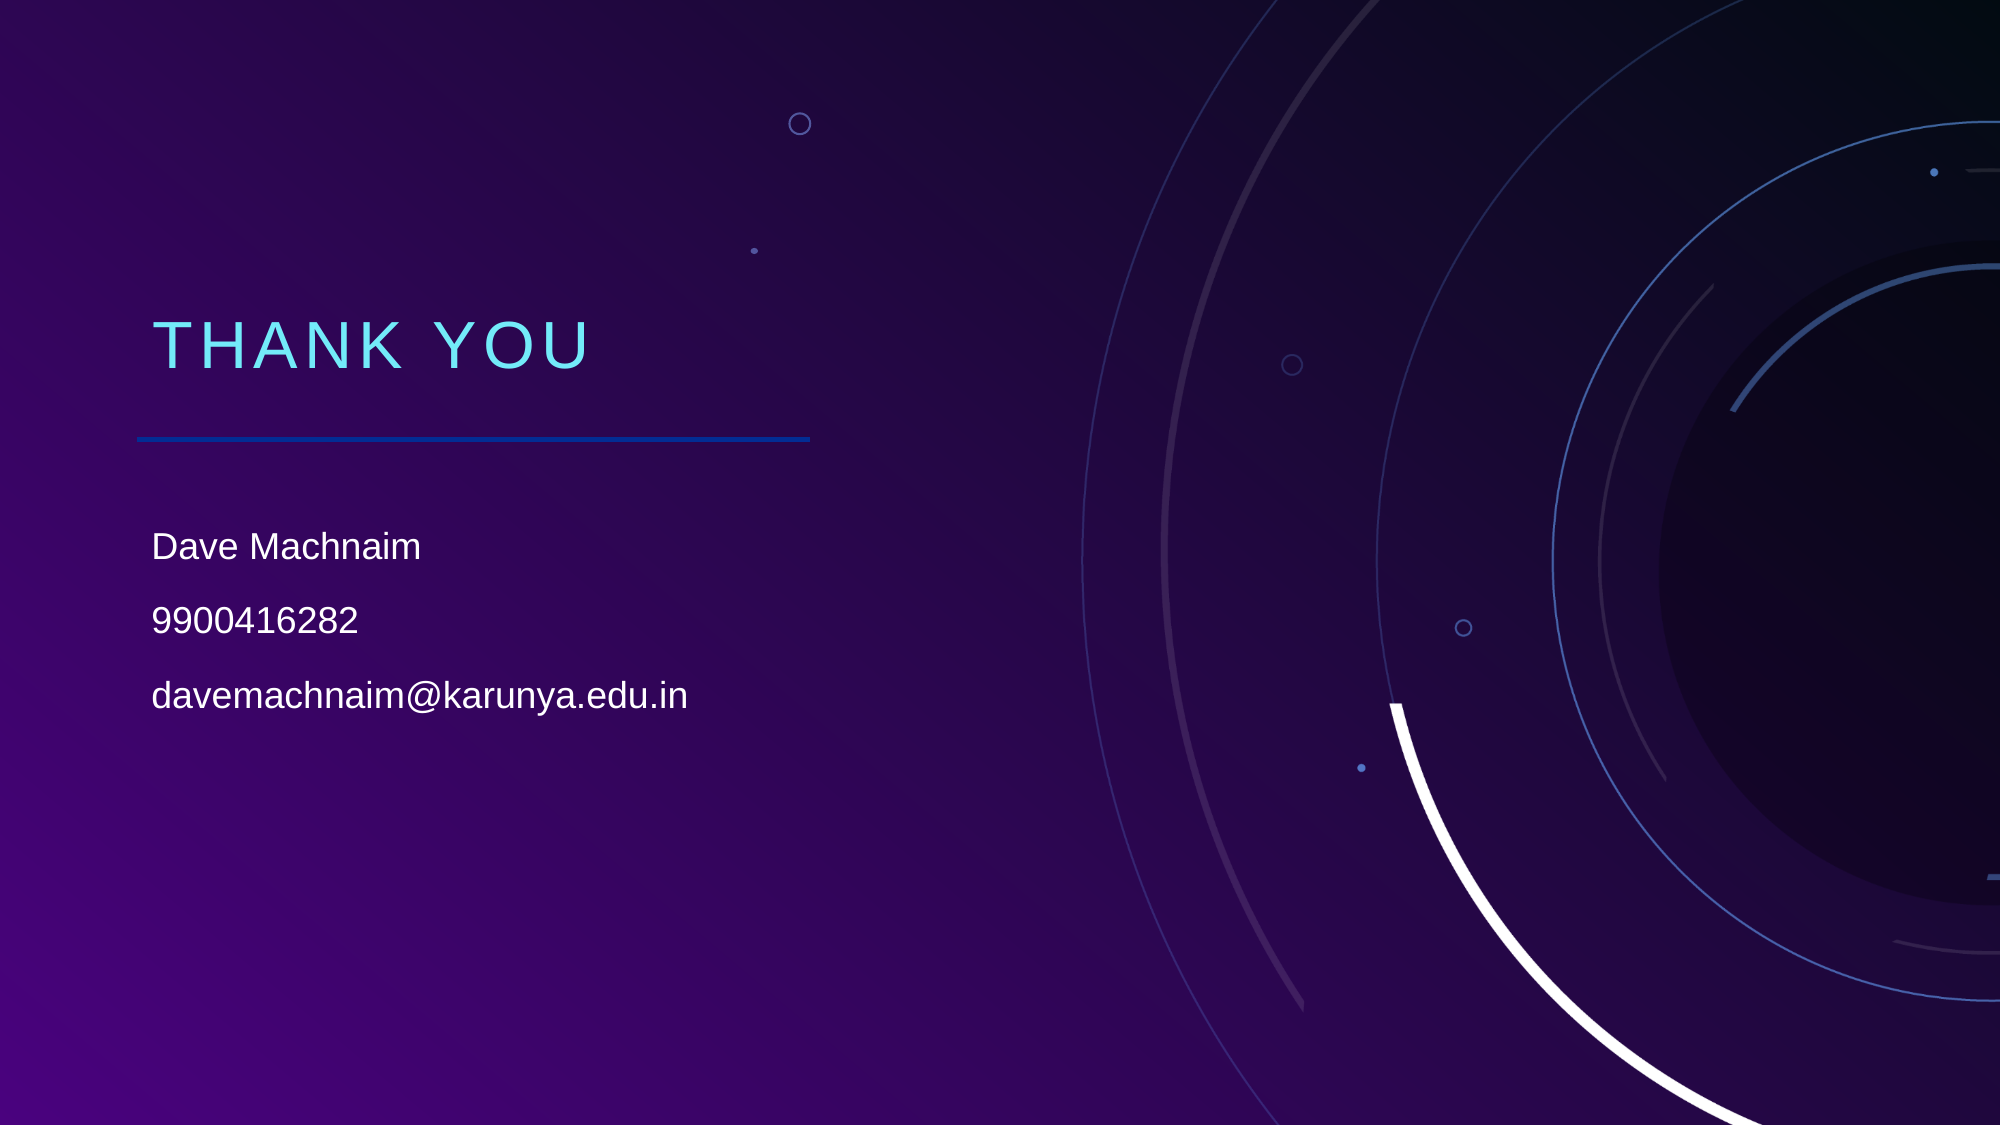

# THANK YOU
Dave Machnaim​
9900416282
davemachnaim@karunya.edu.in